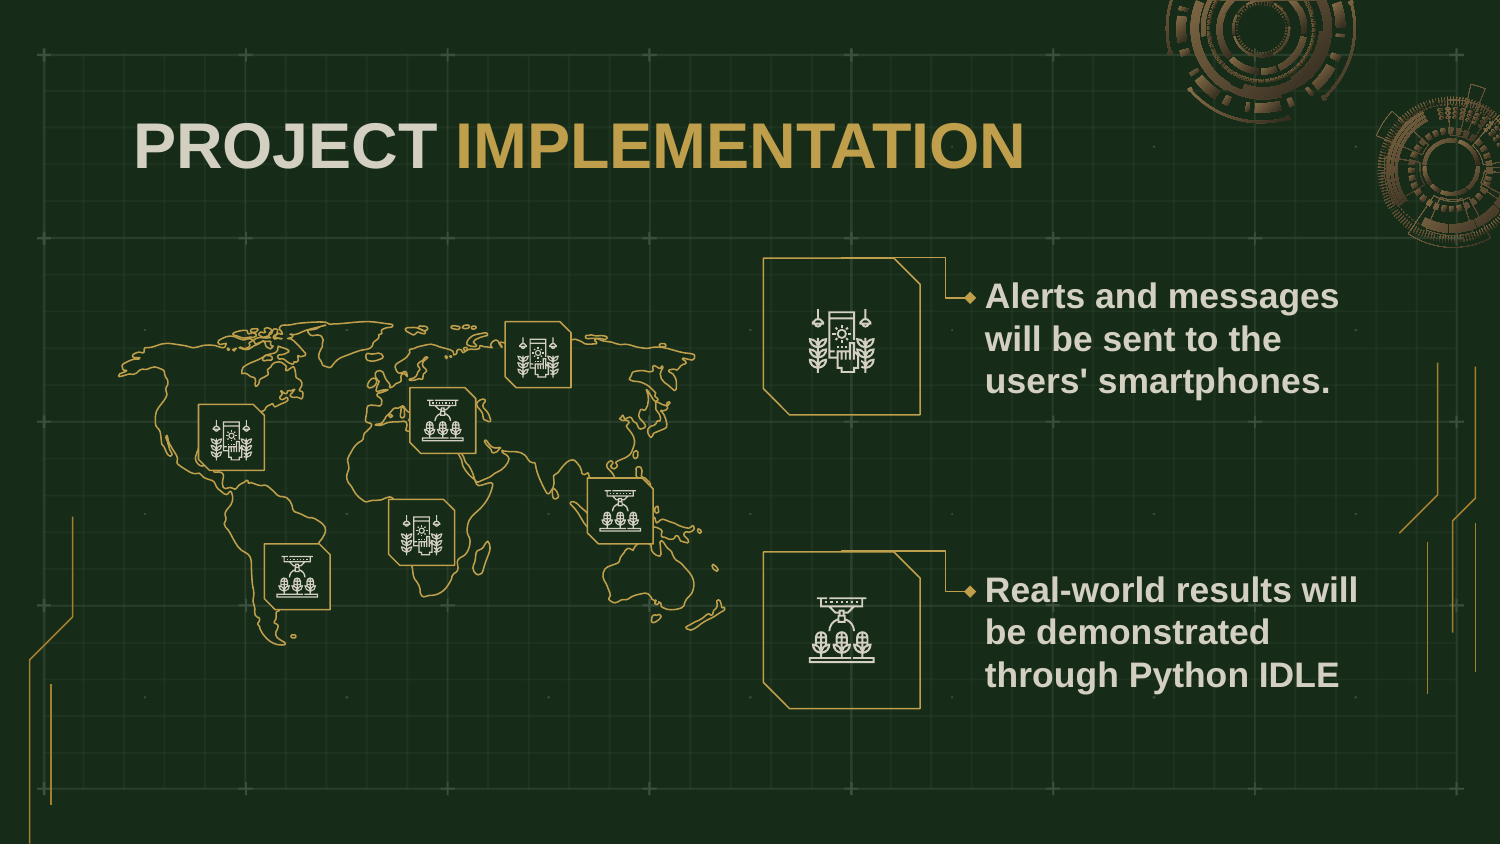

# PROJECT IMPLEMENTATION
Alerts and messages will be sent to the users' smartphones.

Real-world results will be demonstrated through Python IDLE